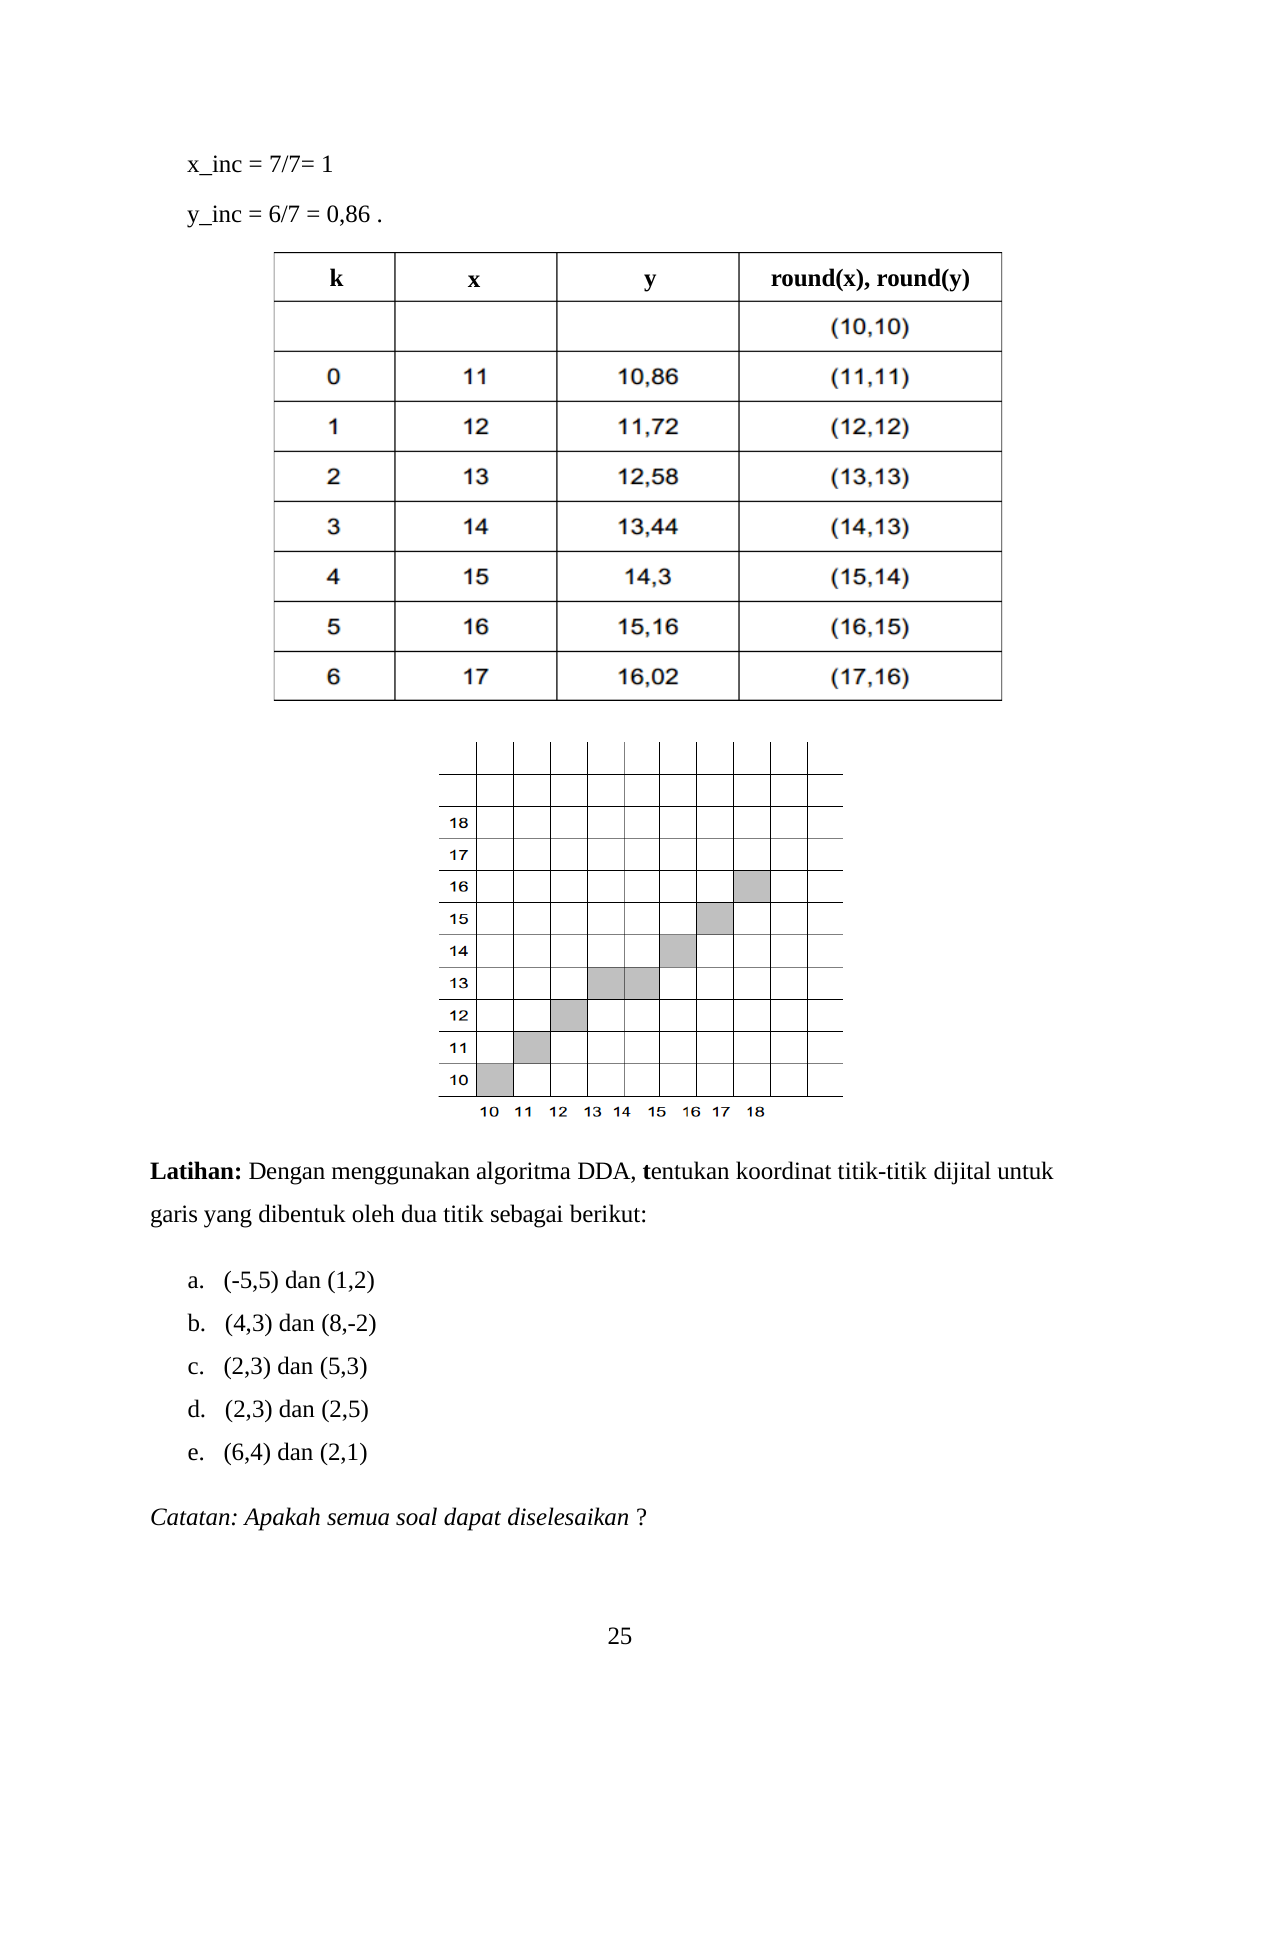

x_inc = 7/7= 1
y_inc = 6/7 = 0,86 .

k
y
round(x), round(y)
x

Latihan: Dengan menggunakan algoritma DDA, tentukan koordinat titik-titik dijital untuk  garis yang dibentuk oleh dua titik sebagai berikut:

a.   (-5,5) dan (1,2)
b.   (4,3) dan (8,-2)
c.   (2,3) dan (5,3)
d.   (2,3) dan (2,5)
e.   (6,4) dan (2,1)

Catatan: Apakah semua soal dapat diselesaikan ?
25